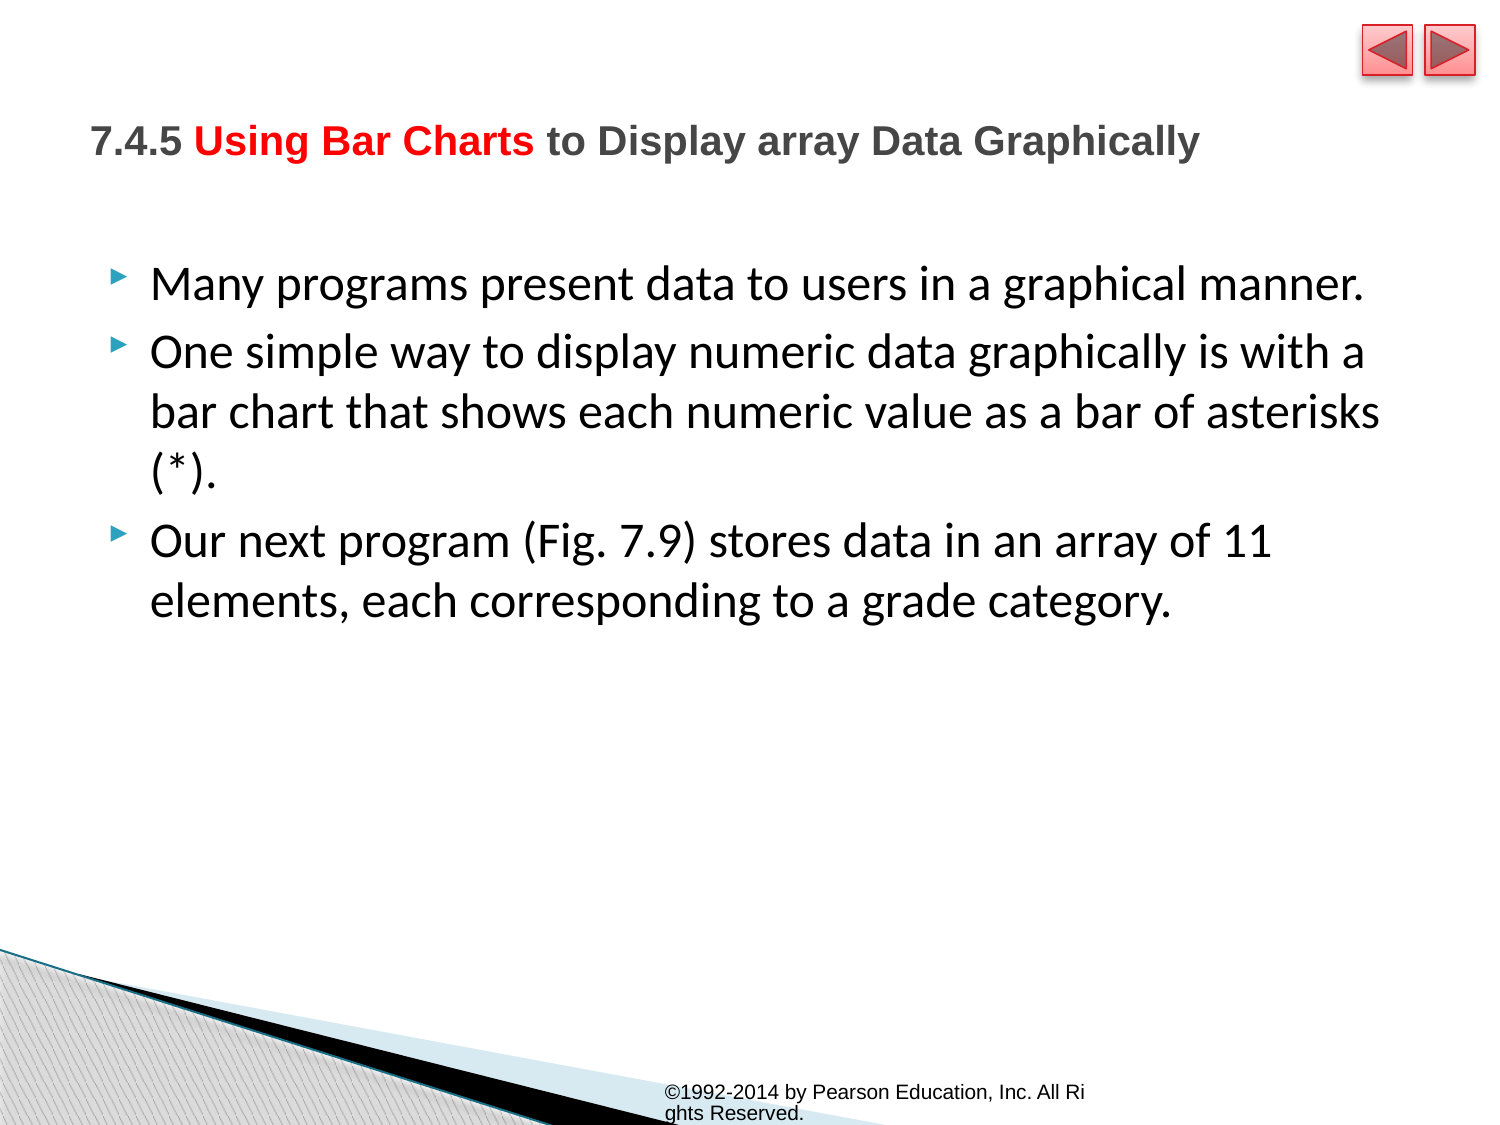

# 7.4.5 Using Bar Charts to Display array Data Graphically
Many programs present data to users in a graphical manner.
One simple way to display numeric data graphically is with a bar chart that shows each numeric value as a bar of asterisks (*).
Our next program (Fig. 7.9) stores data in an array of 11 elements, each corresponding to a grade category.
©1992-2014 by Pearson Education, Inc. All Rights Reserved.